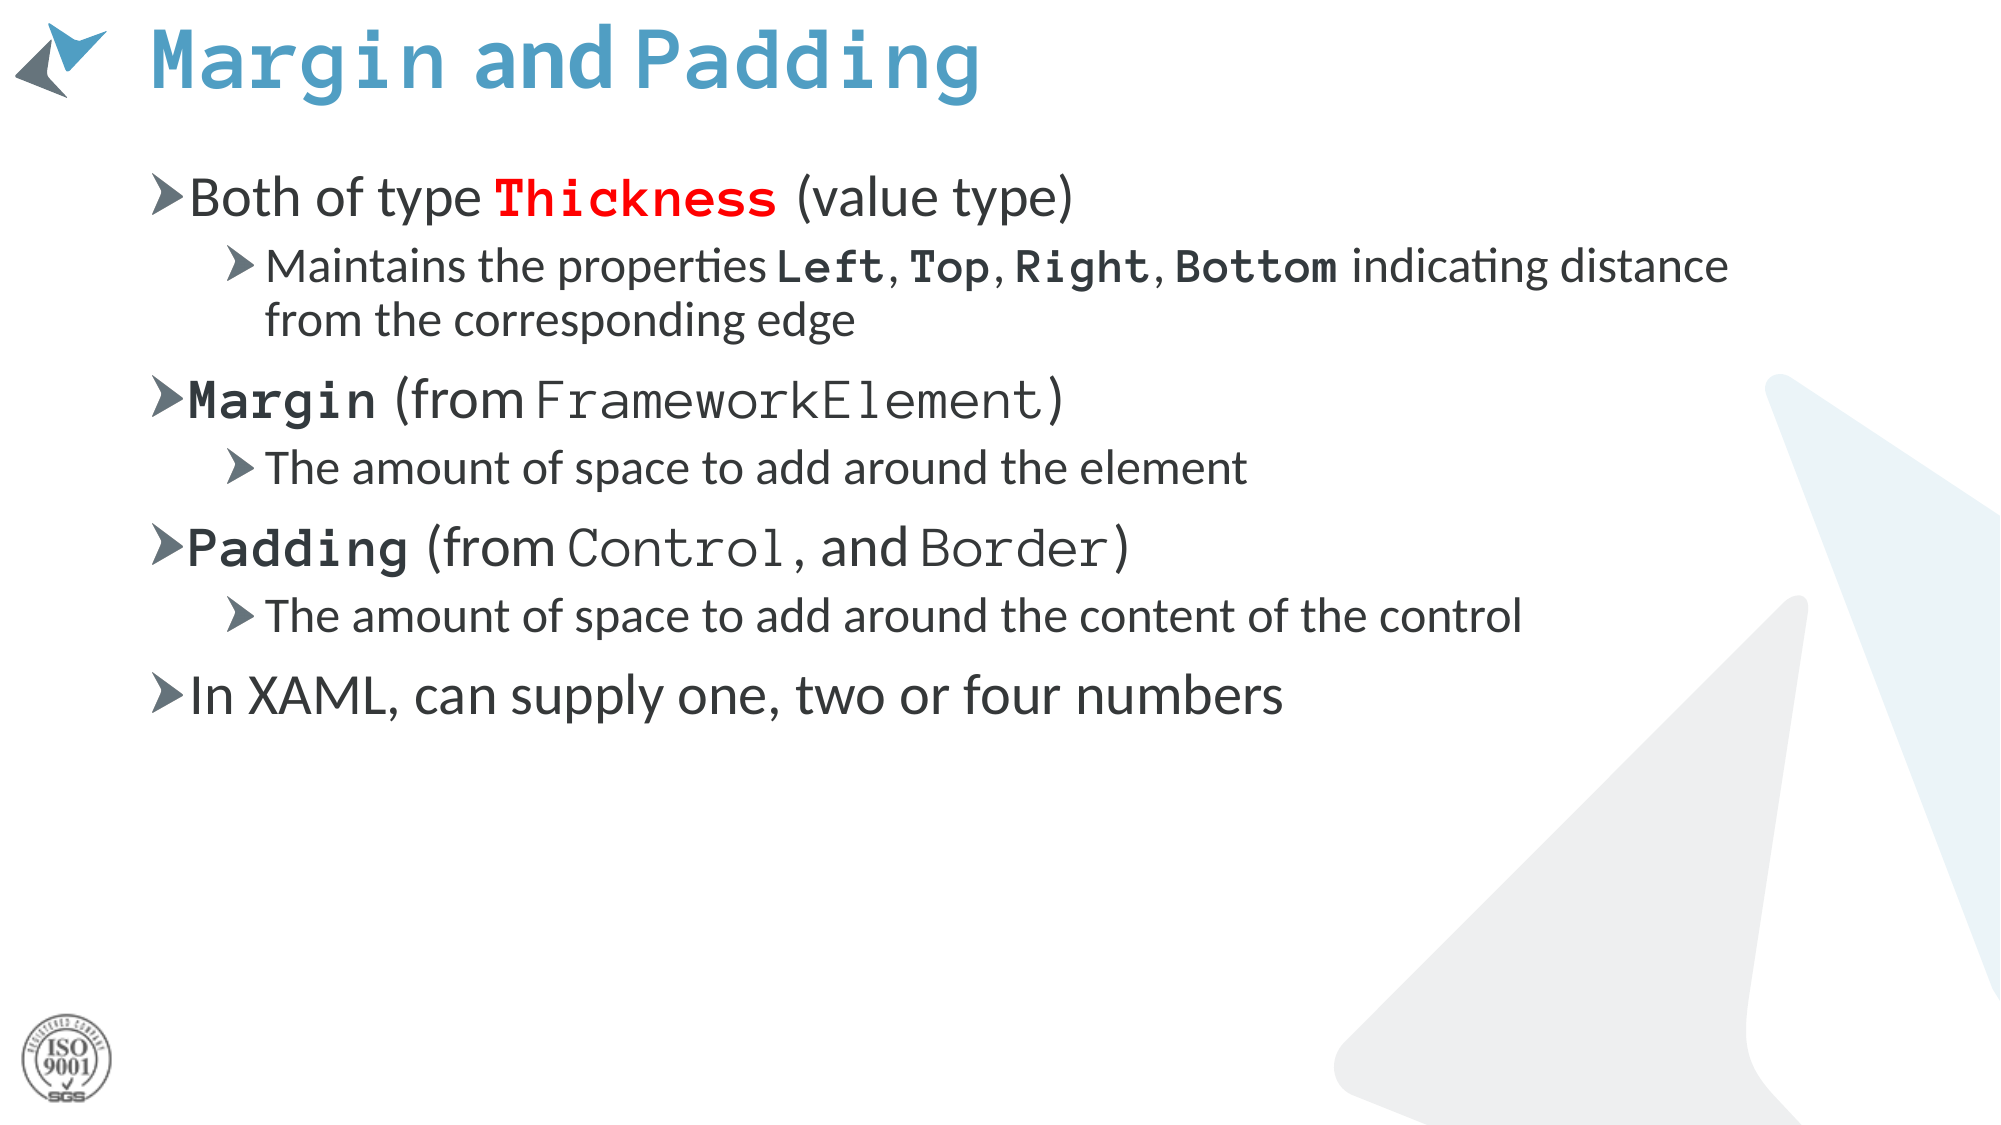

# Margin and Padding
Both of type Thickness (value type)
Maintains the properties Left, Top, Right, Bottom indicating distance from the corresponding edge
Margin (from FrameworkElement)
The amount of space to add around the element
Padding (from Control, and Border)
The amount of space to add around the content of the control
In XAML, can supply one, two or four numbers